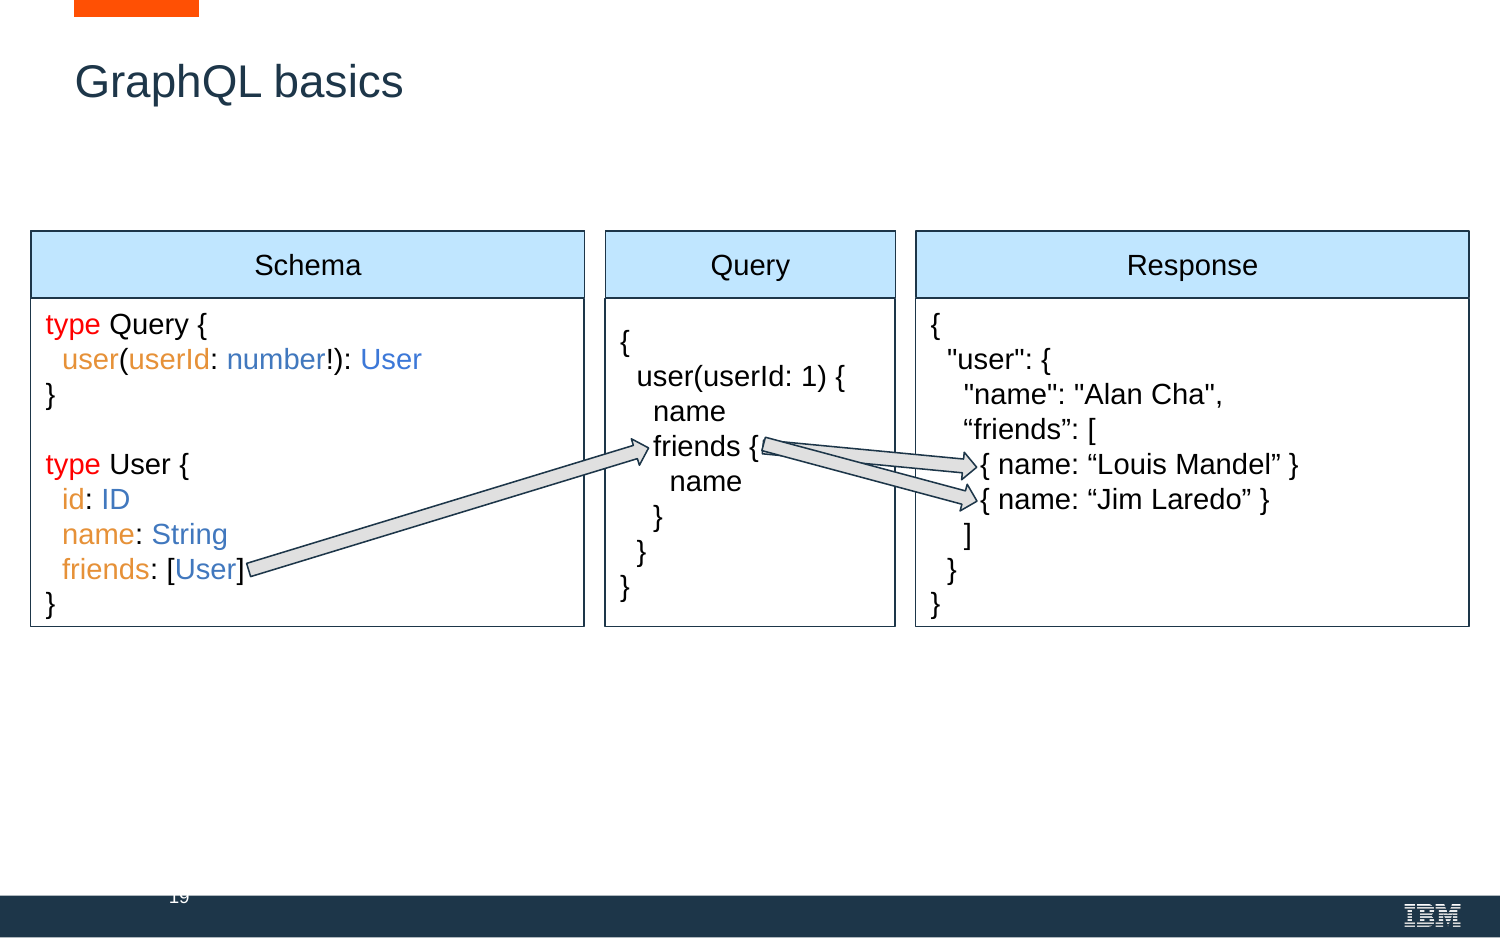

# GraphQL basics
Schema
Schema
Query
Query
Response
type Query {
  user(userId: number!): User
}

type User {
  id: ID
  name: String
  friends: [User]
}
{
  user(userId: 1) {
    name
    friends {
      name
    }
  }
}
{
  "user": {
    "name": "Alan Cha",
    “friends”: [
      { name: “Louis Mandel” }
      { name: “Jim Laredo” }
    ]
  }
}